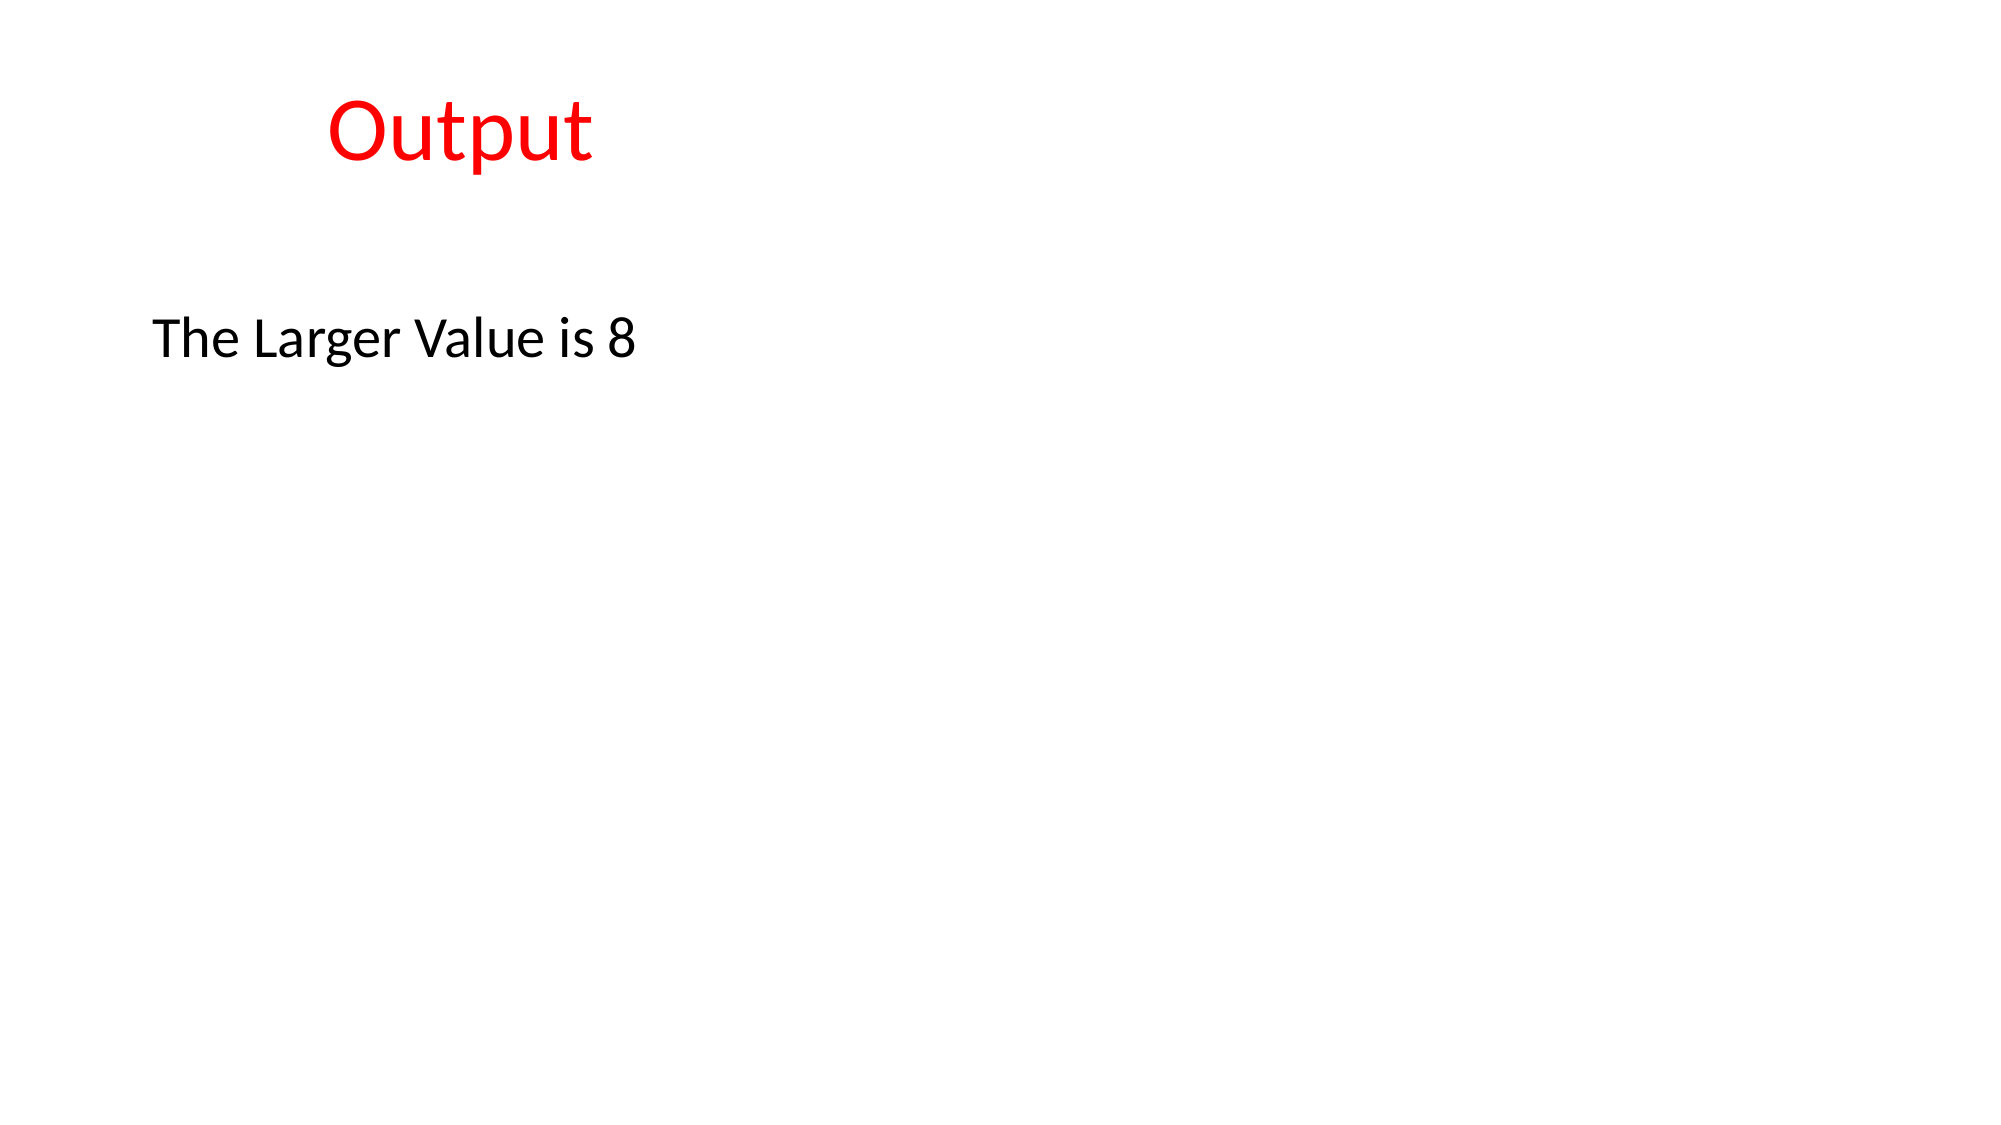

# Output
The Larger Value is 8